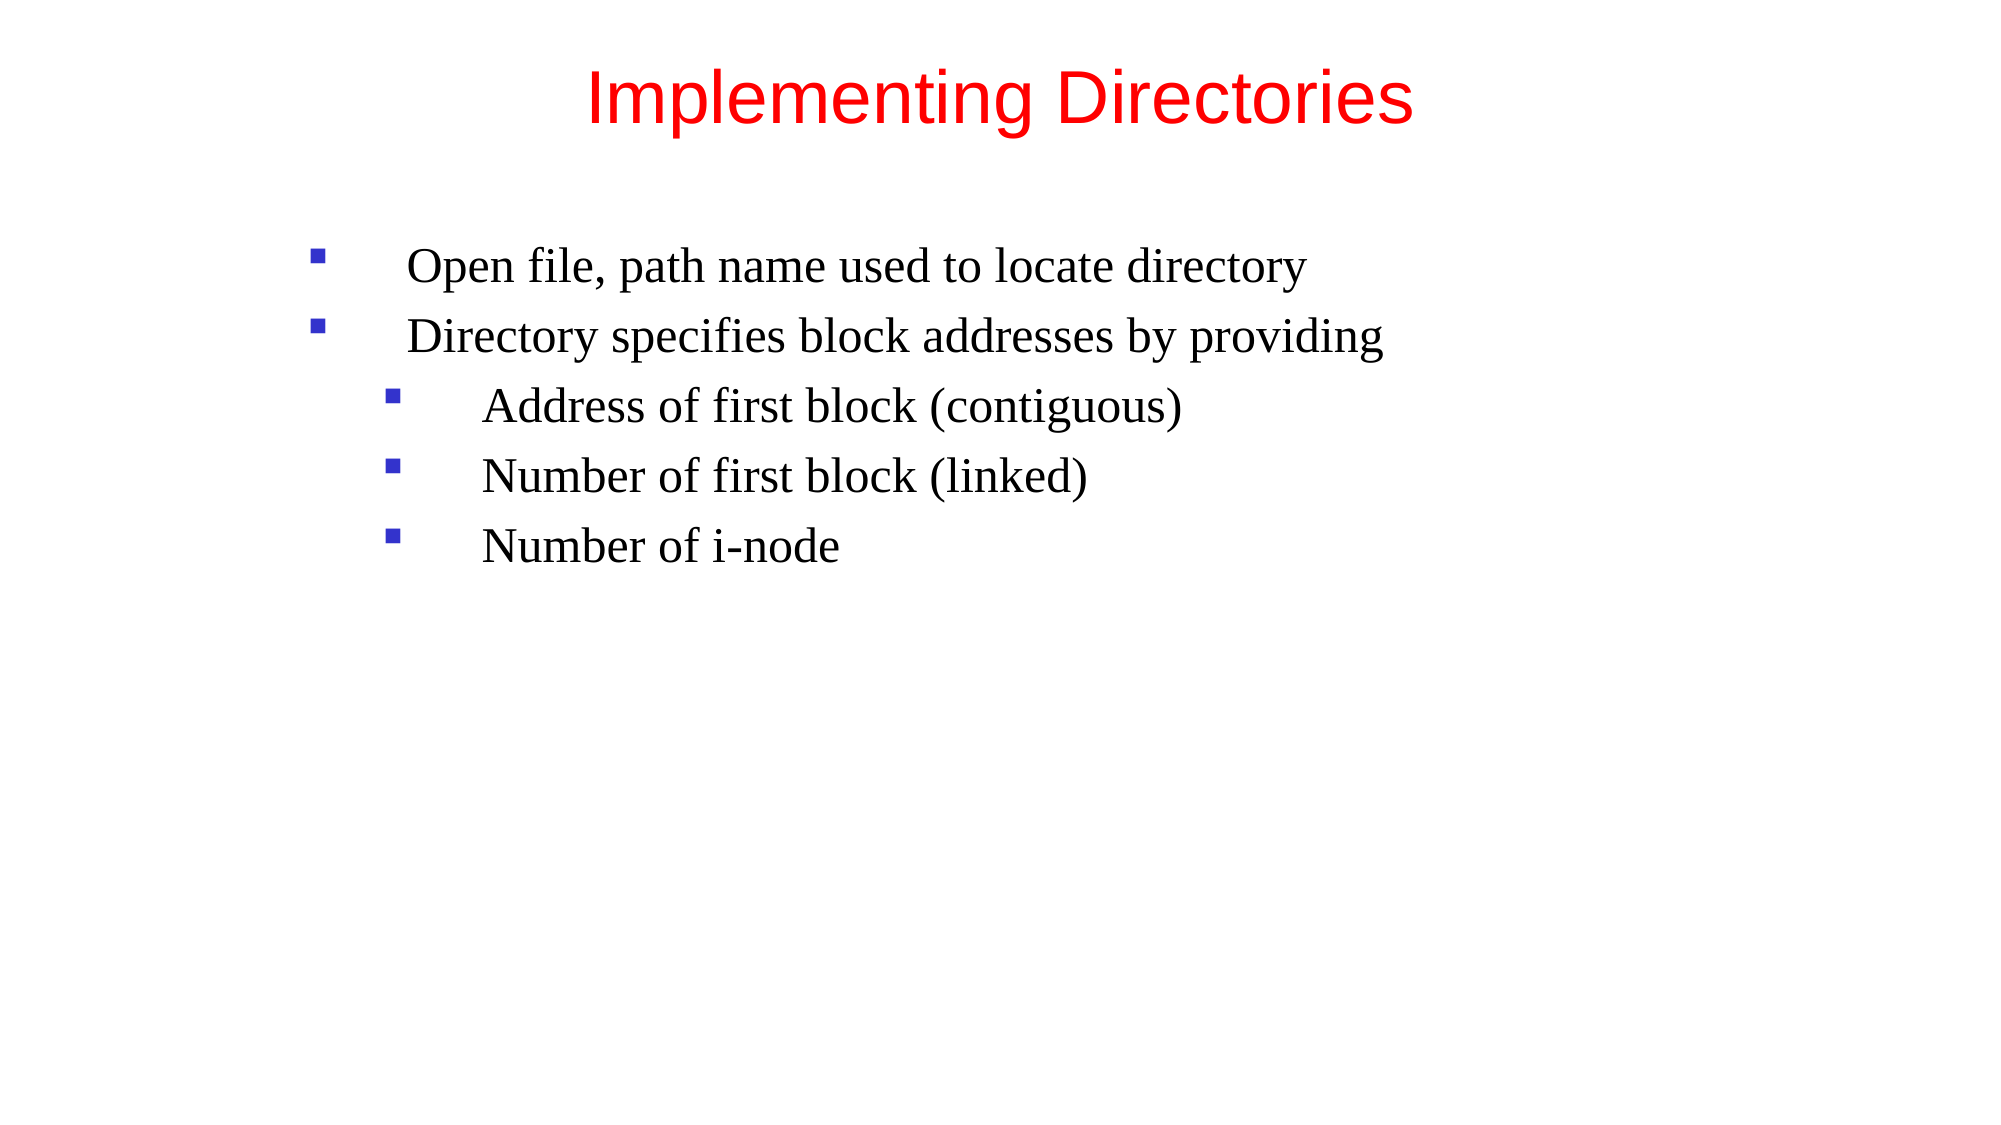

Implementing Directories

Open file, path name used to locate directory
Directory specifies block addresses by providing
Address of first block (contiguous)
Number of first block (linked)
Number of i-node